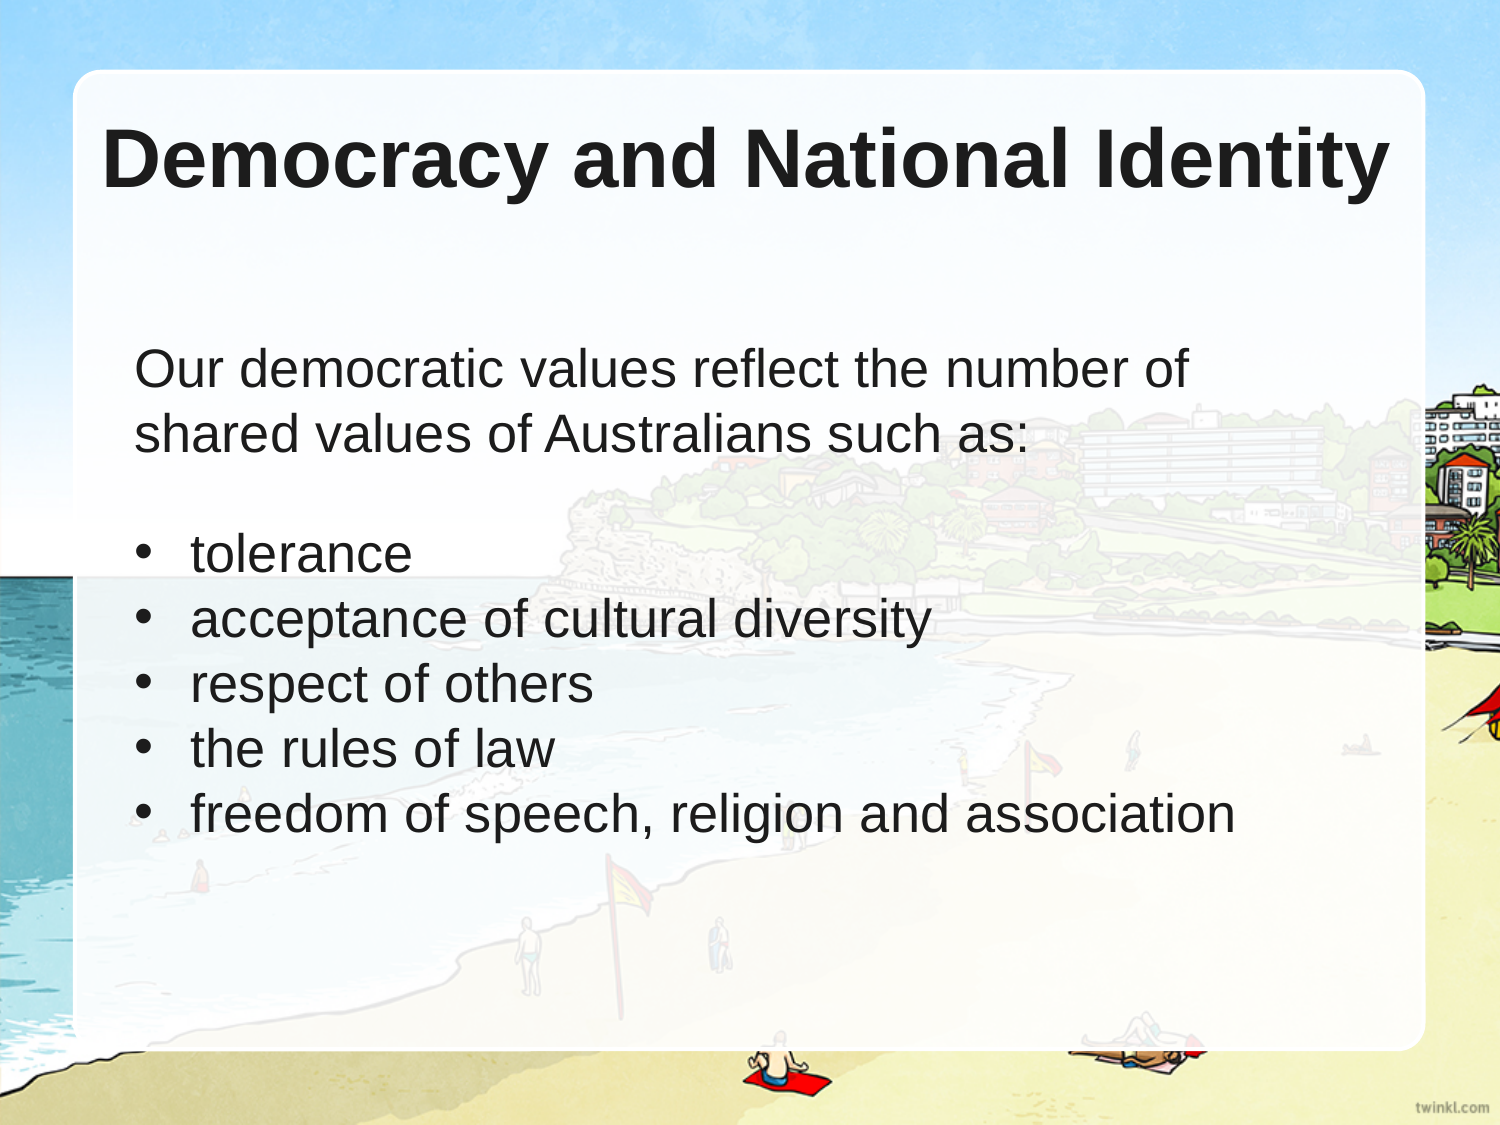

# Democracy and National Identity
Our democratic values reflect the number of shared values of Australians such as:

tolerance
acceptance of cultural diversity
respect of others
the rules of law
freedom of speech, religion and association